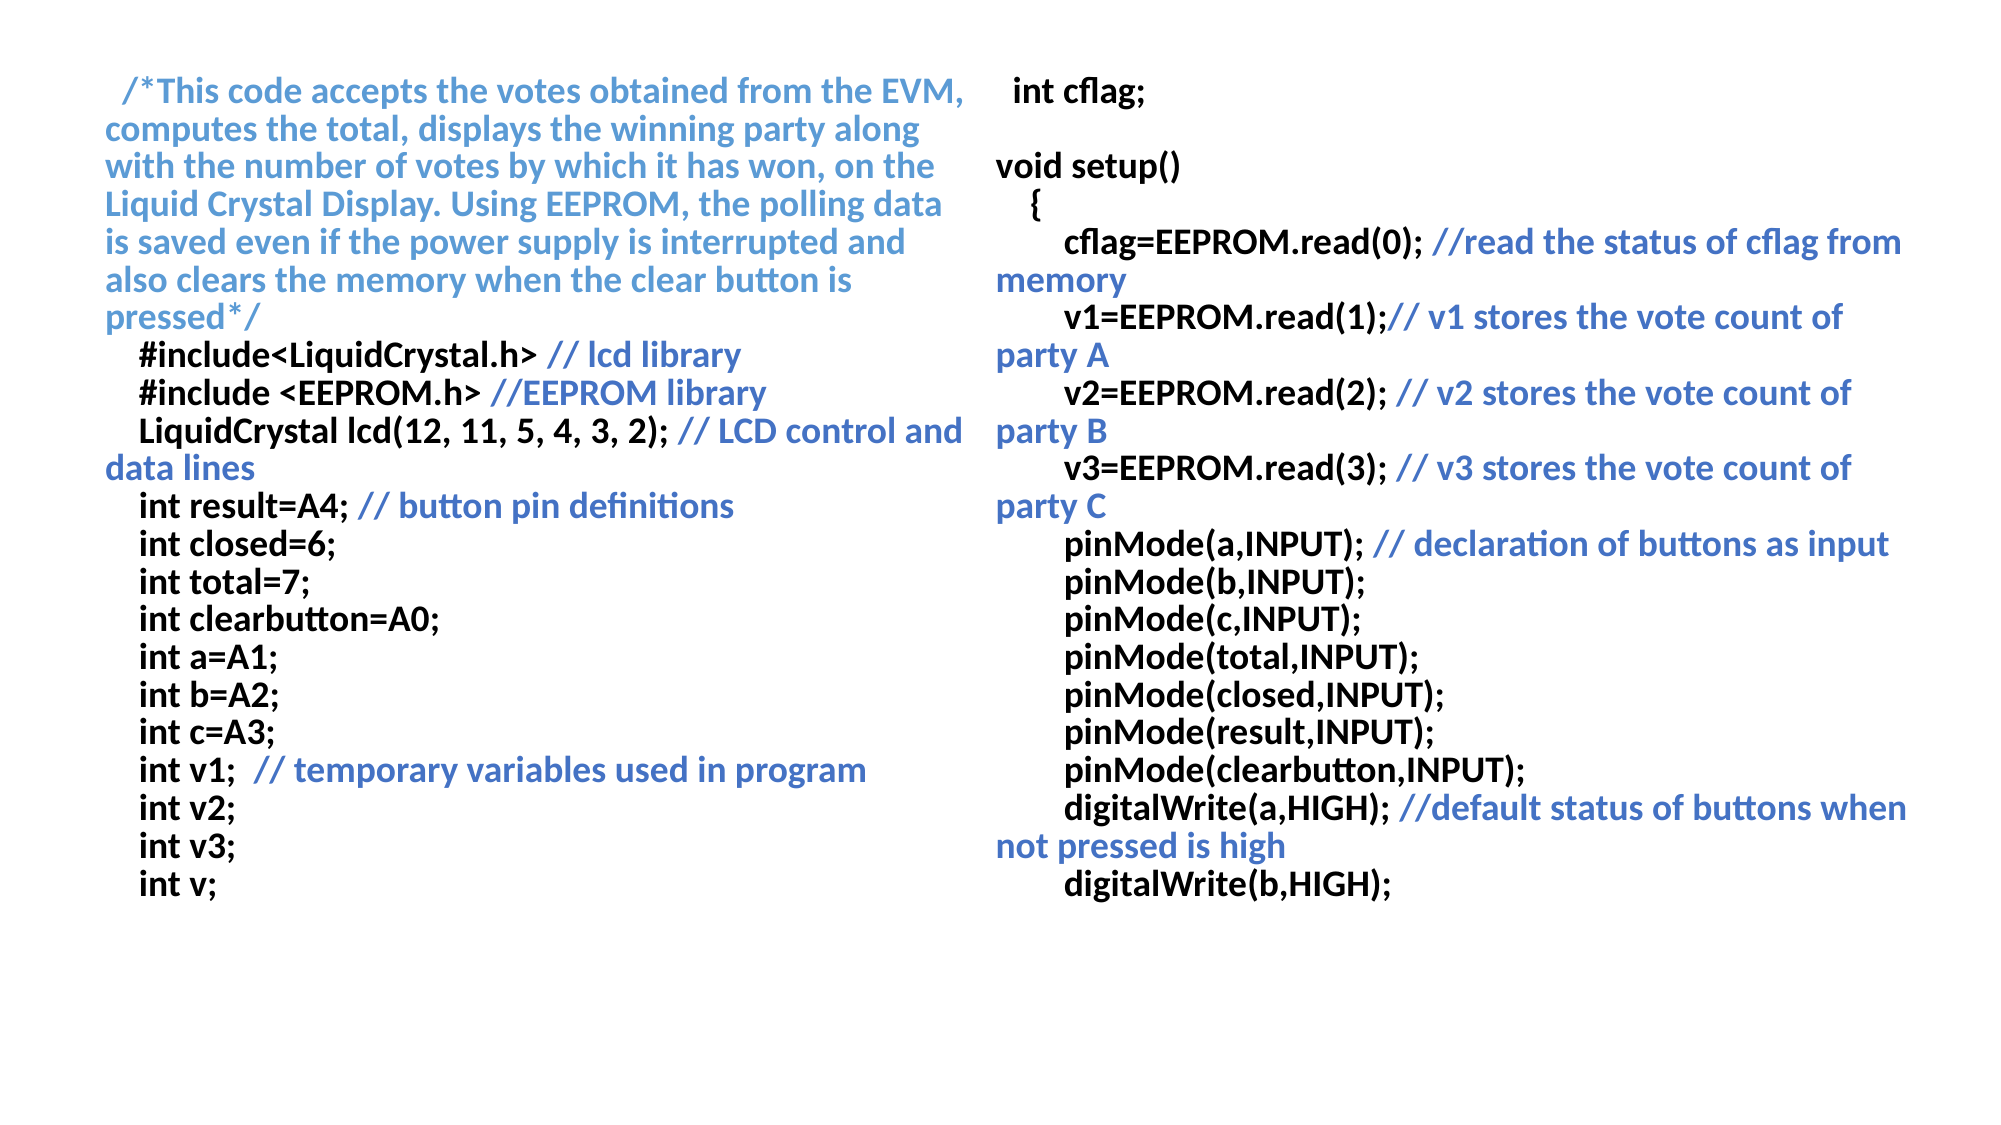

| /\*This code accepts the votes obtained from the EVM, computes the total, displays the winning party along with the number of votes by which it has won, on the Liquid Crystal Display. Using EEPROM, the polling data is saved even if the power supply is interrupted and also clears the memory when the clear button is pressed\*/ #include<LiquidCrystal.h> // lcd library #include <EEPROM.h> //EEPROM library LiquidCrystal lcd(12, 11, 5, 4, 3, 2); // LCD control and data lines int result=A4; // button pin definitions int closed=6; int total=7; int clearbutton=A0; int a=A1; int b=A2; int c=A3; int v1; // temporary variables used in program int v2; int v3; int v; | int cflag; void setup() { cflag=EEPROM.read(0); //read the status of cflag from memory v1=EEPROM.read(1);// v1 stores the vote count of party A v2=EEPROM.read(2); // v2 stores the vote count of party B v3=EEPROM.read(3); // v3 stores the vote count of party C pinMode(a,INPUT); // declaration of buttons as input pinMode(b,INPUT); pinMode(c,INPUT); pinMode(total,INPUT); pinMode(closed,INPUT); pinMode(result,INPUT); pinMode(clearbutton,INPUT); digitalWrite(a,HIGH); //default status of buttons when not pressed is high digitalWrite(b,HIGH); |
| --- | --- |